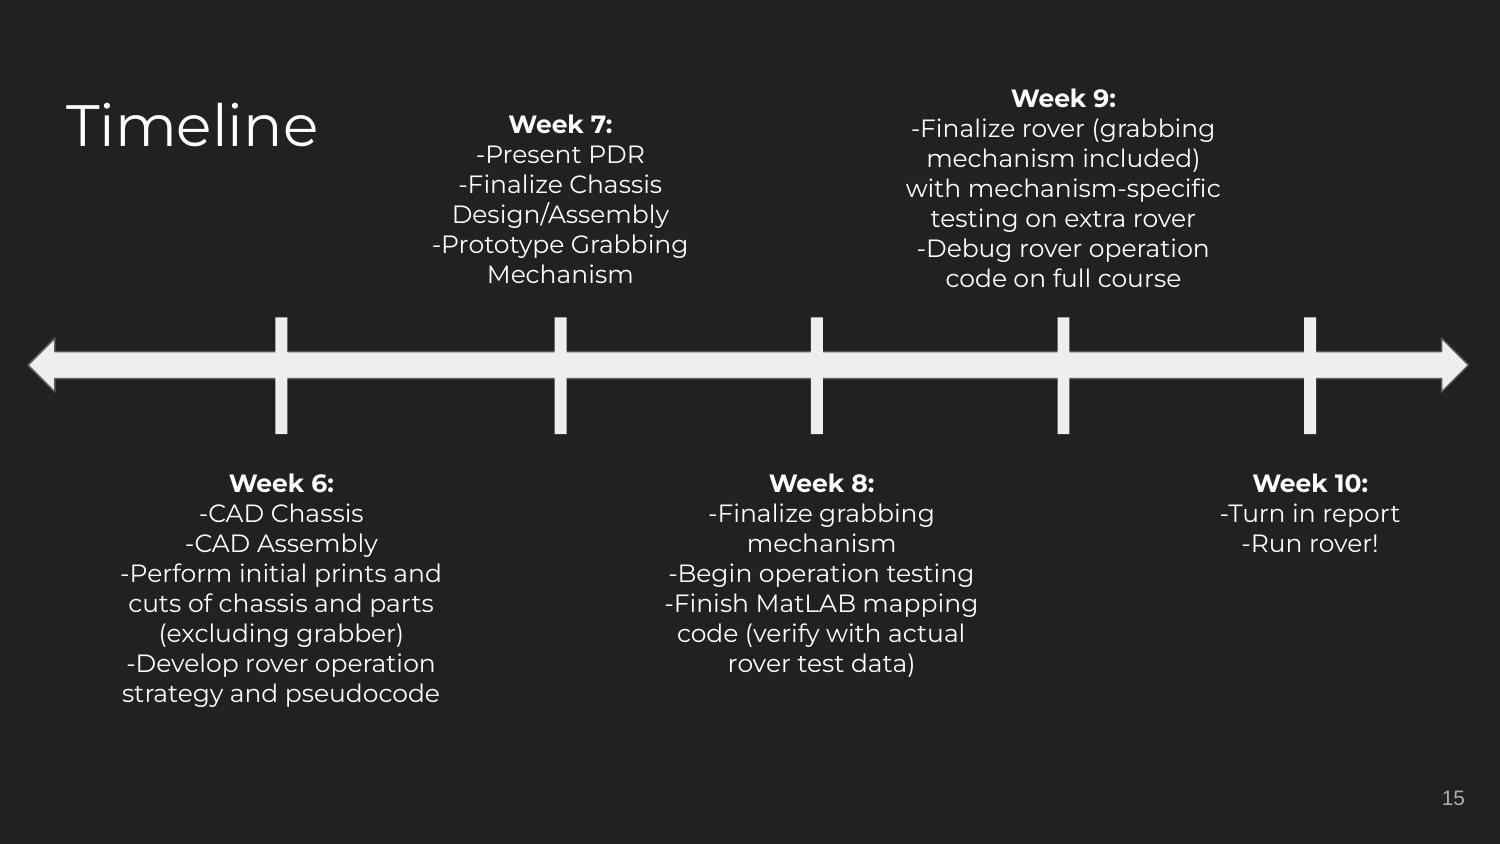

Week 9:
-Finalize rover (grabbing mechanism included) with mechanism-specific testing on extra rover
-Debug rover operation code on full course
# Timeline
Week 7:
-Present PDR
-Finalize Chassis Design/Assembly
-Prototype Grabbing Mechanism

Week 6:
-CAD Chassis
-CAD Assembly
-Perform initial prints and cuts of chassis and parts (excluding grabber)
-Develop rover operation strategy and pseudocode
Week 8:
-Finalize grabbing mechanism
-Begin operation testing
-Finish MatLAB mapping code (verify with actual rover test data)
Week 10:
-Turn in report
-Run rover!
15